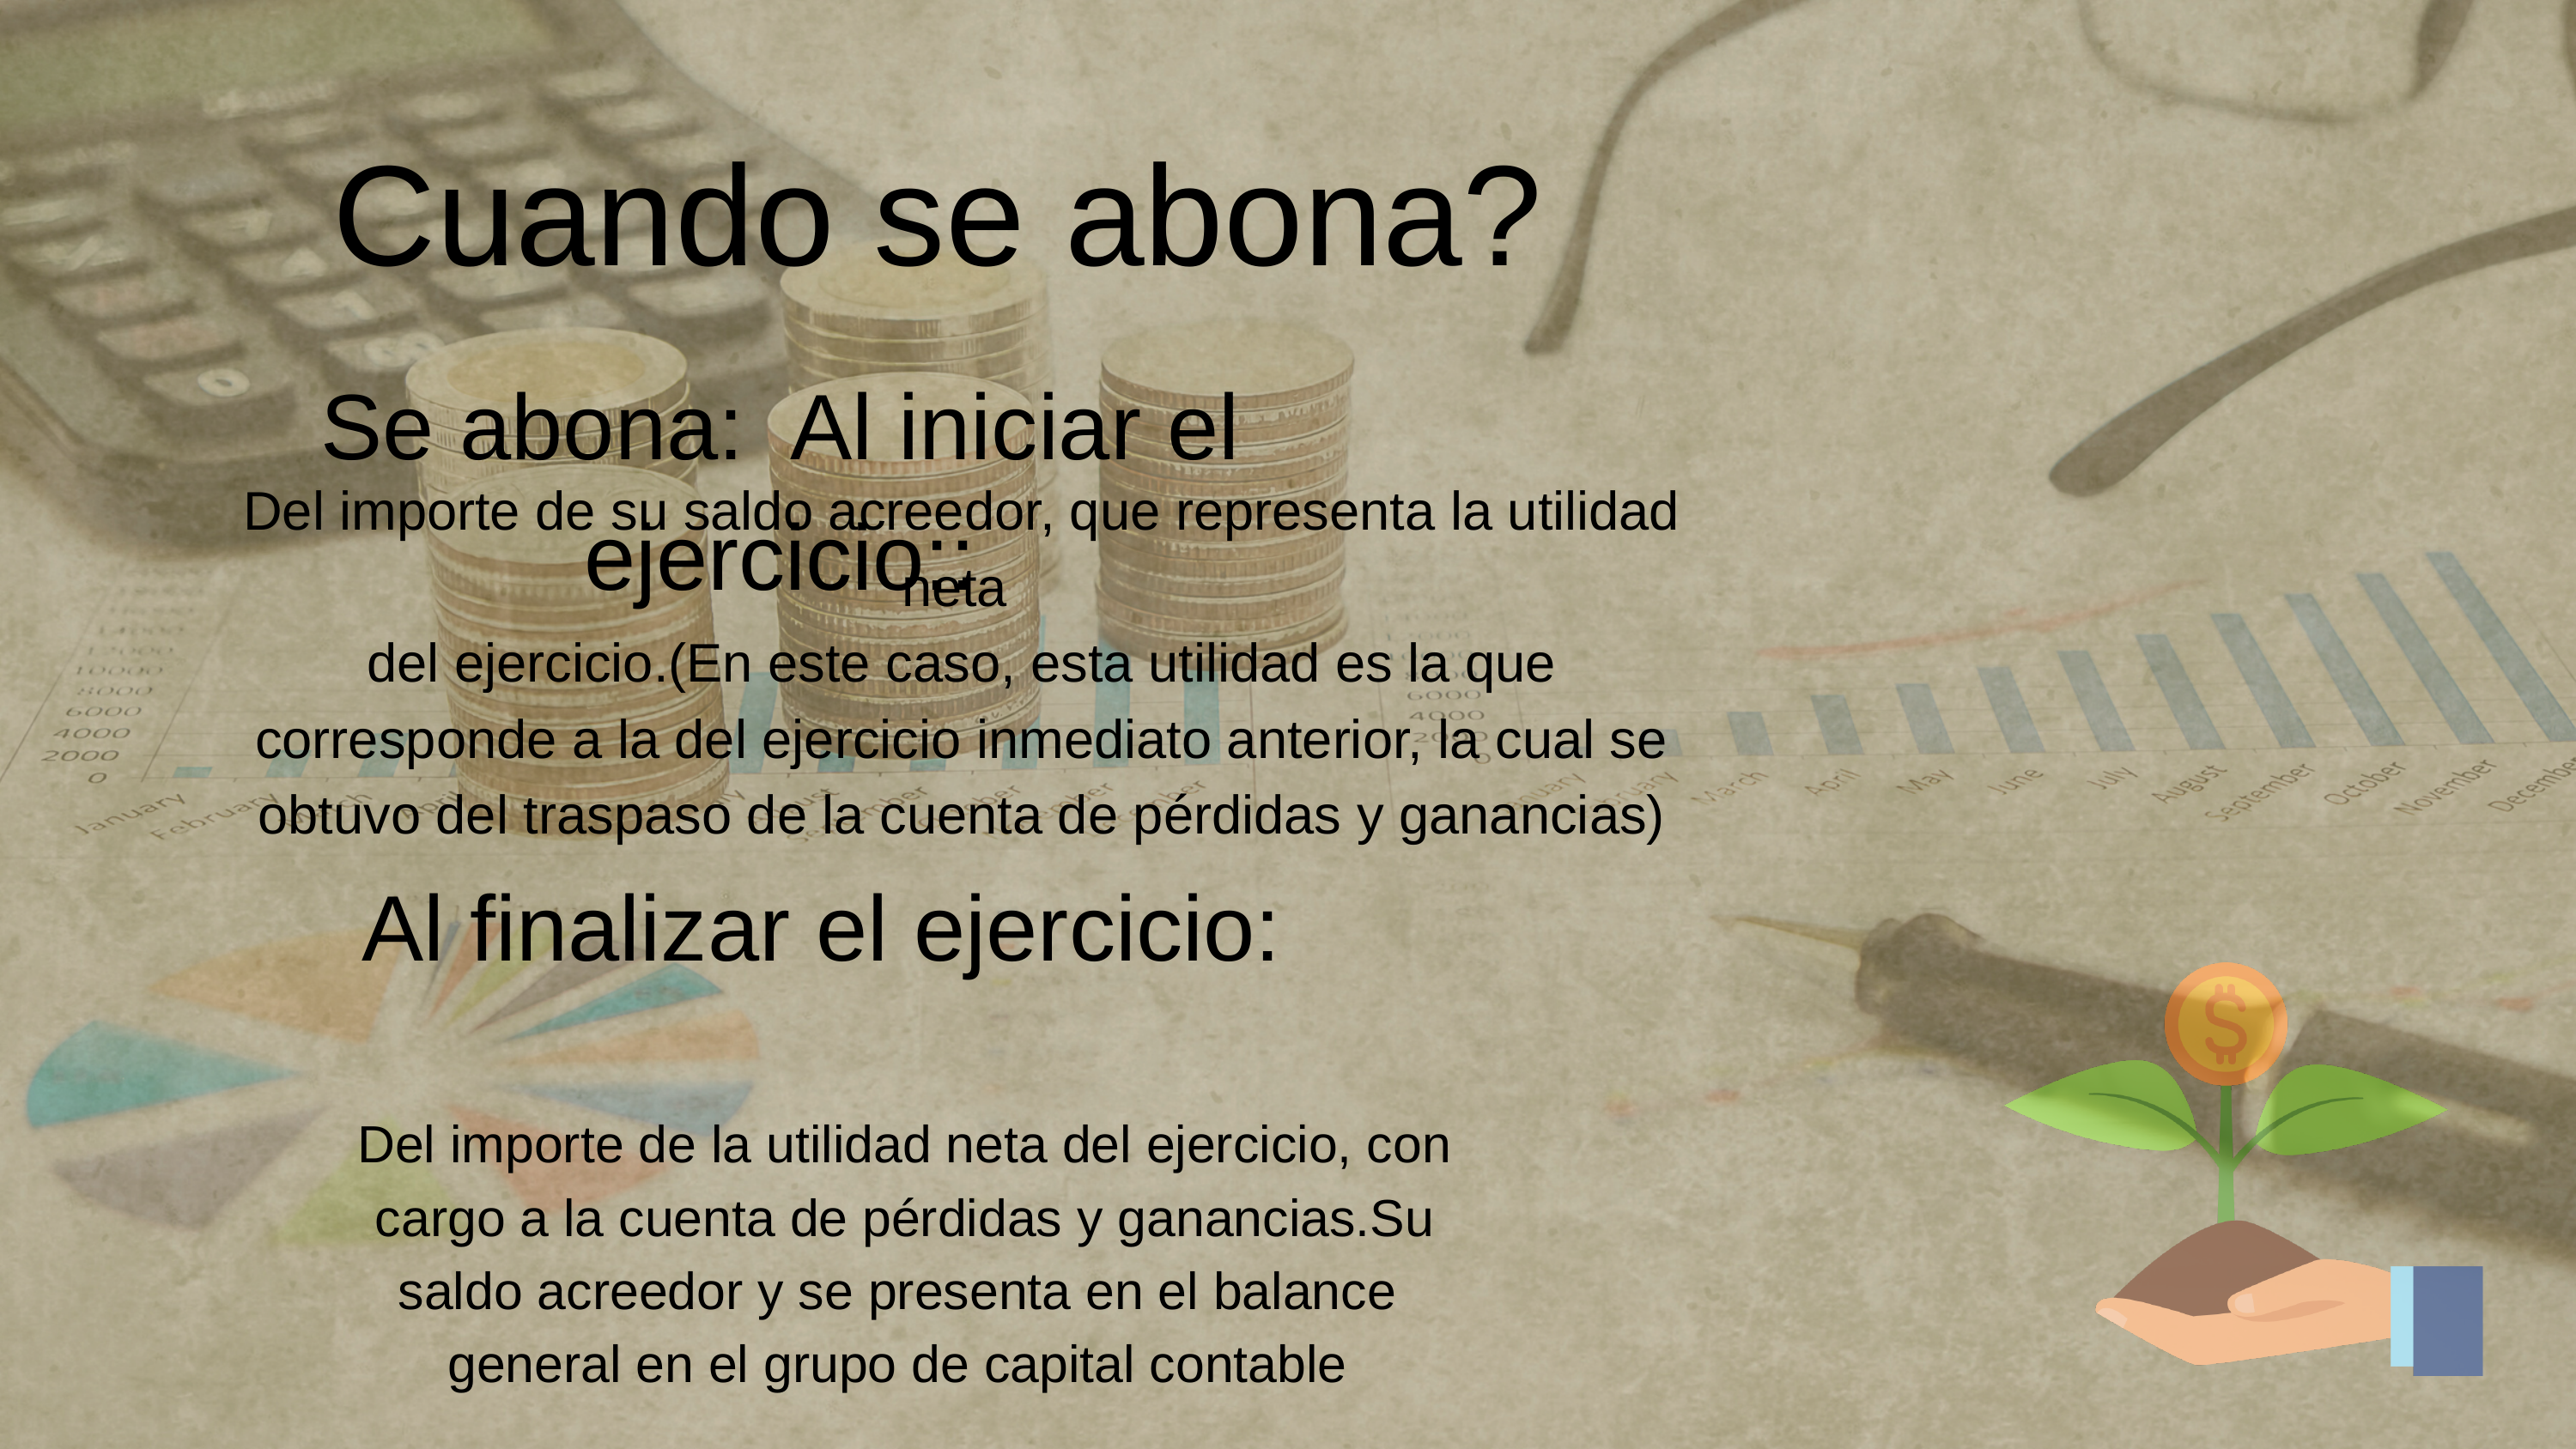

Cuando se abona?
Se abona:  Al iniciar el ejercicio::
Del importe de su saldo acreedor, que representa la utilidad neta
del ejercicio.(En este caso, esta utilidad es la que corresponde a la del ejercicio inmediato anterior, la cual se obtuvo del traspaso de la cuenta de pérdidas y ganancias)
Al finalizar el ejercicio:

Del importe de la utilidad neta del ejercicio, con cargo a la cuenta de pérdidas y ganancias.Su saldo acreedor y se presenta en el balance  general en el grupo de capital contable